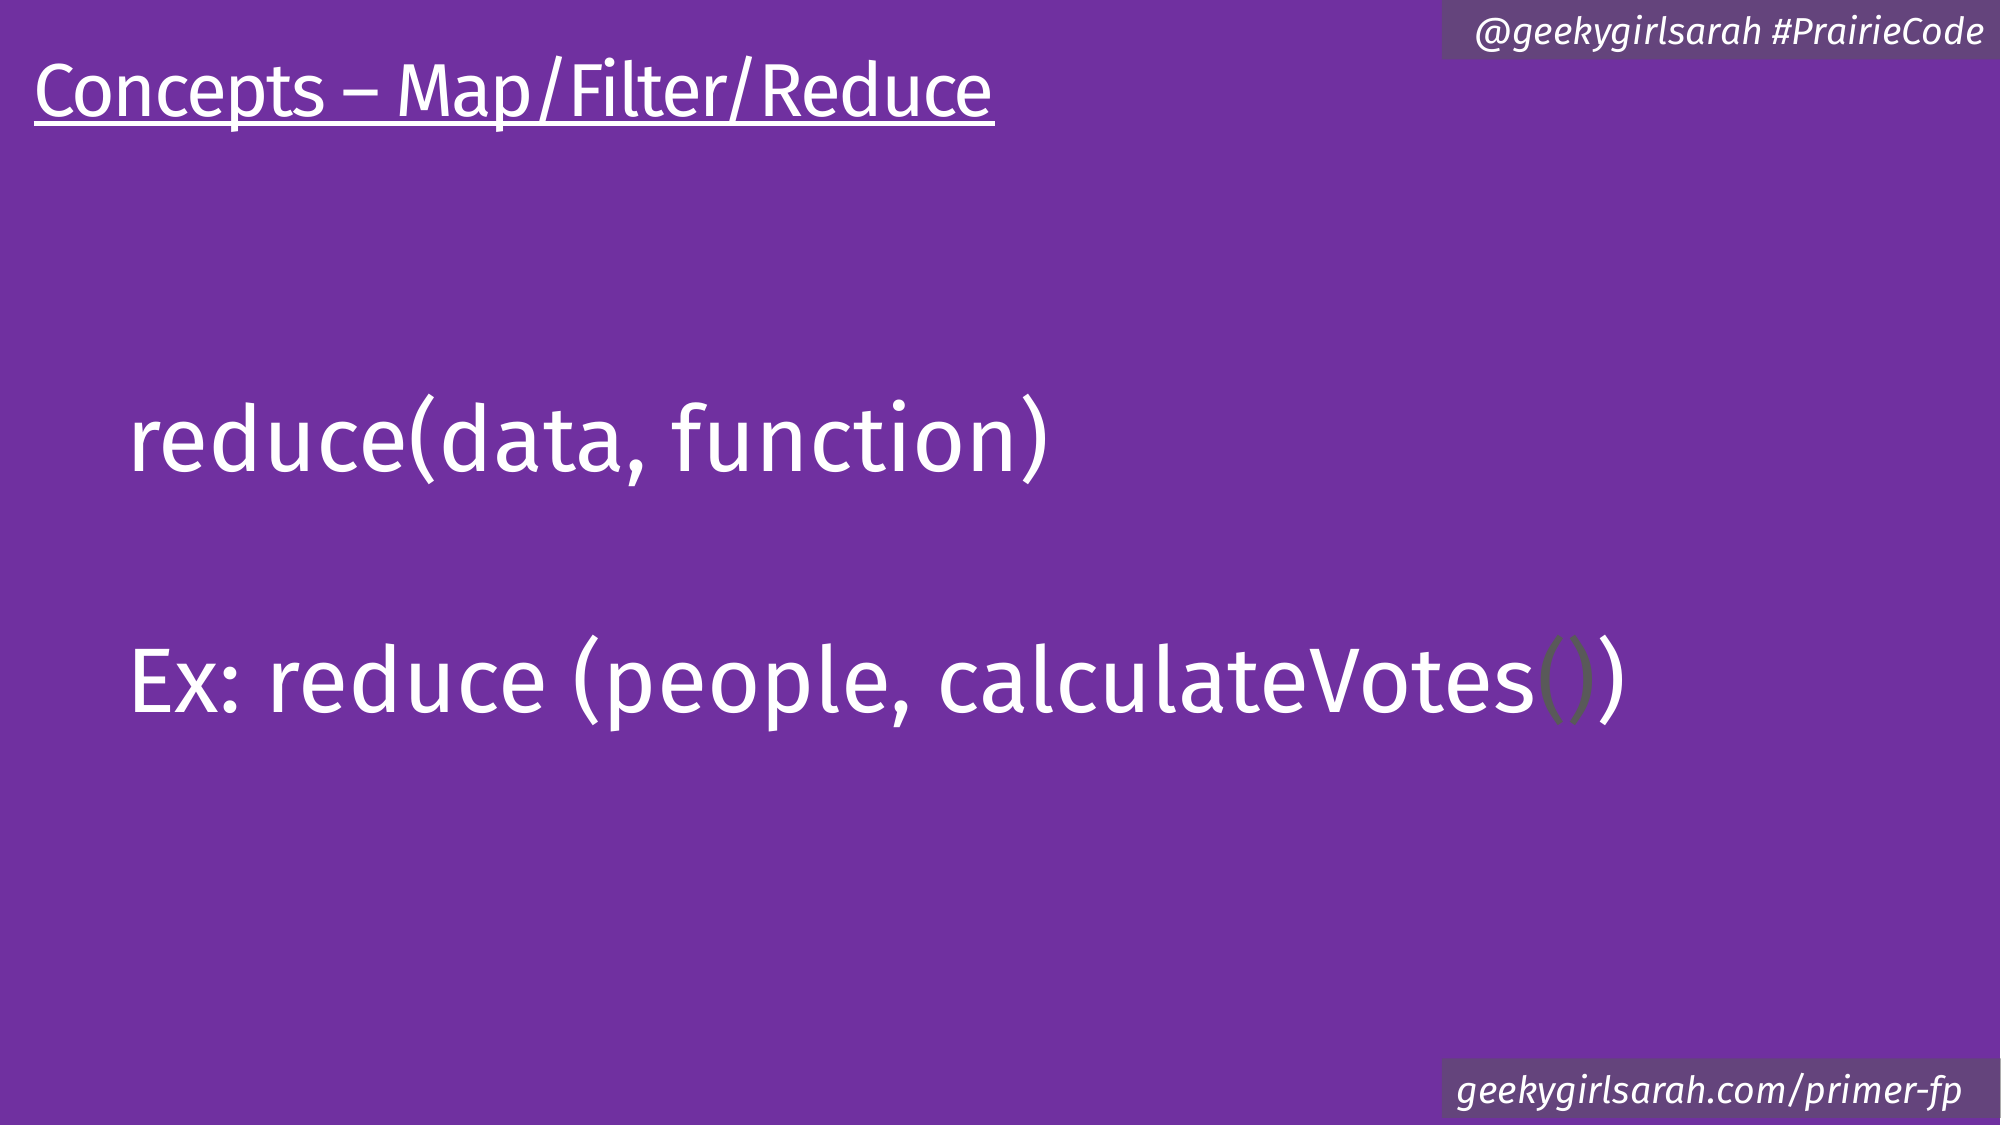

# Concepts – Map/Filter/Reduce
reduce(data, function)

Ex: reduce (people, calculateVotes())